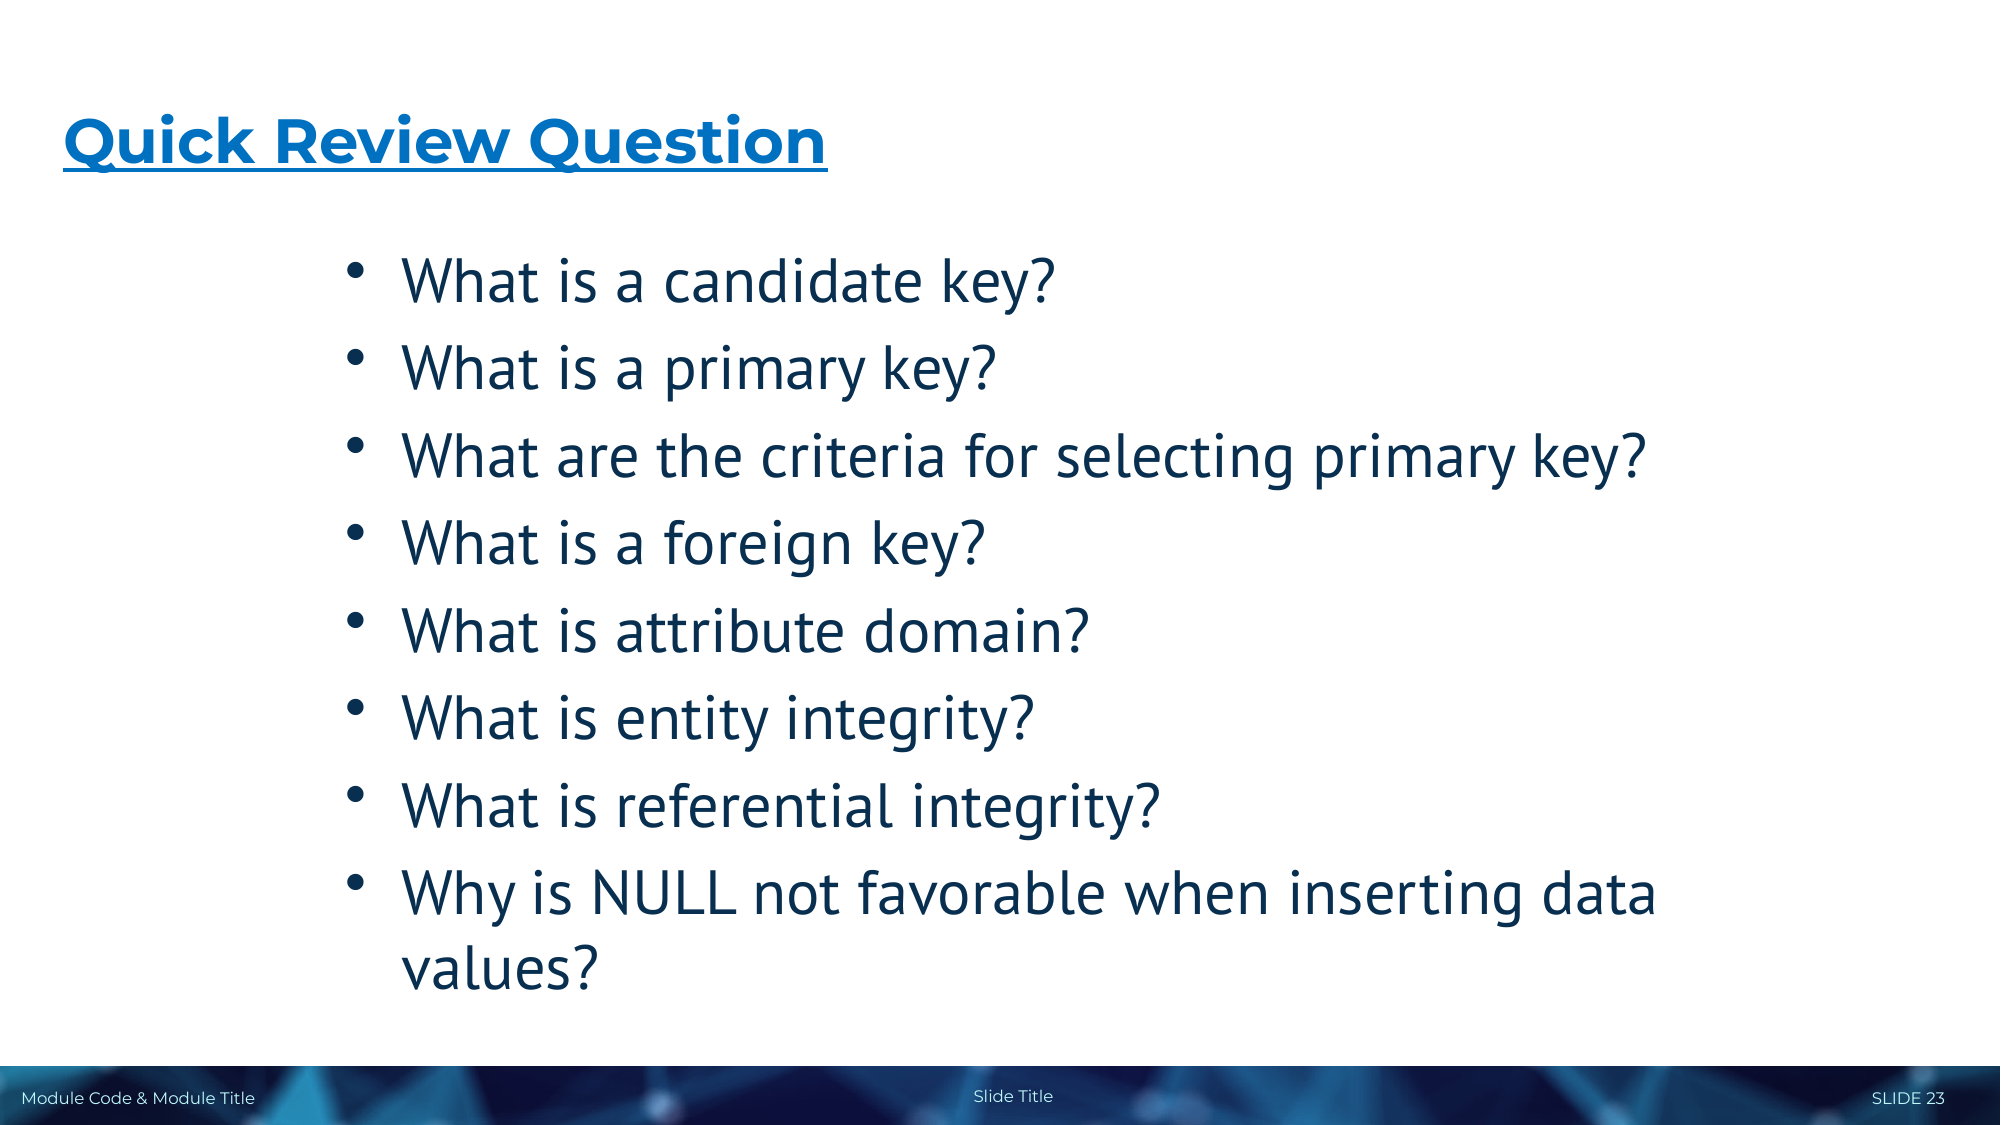

# Quick Review Question
What is a candidate key?
What is a primary key?
What are the criteria for selecting primary key?
What is a foreign key?
What is attribute domain?
What is entity integrity?
What is referential integrity?
Why is NULL not favorable when inserting data values?